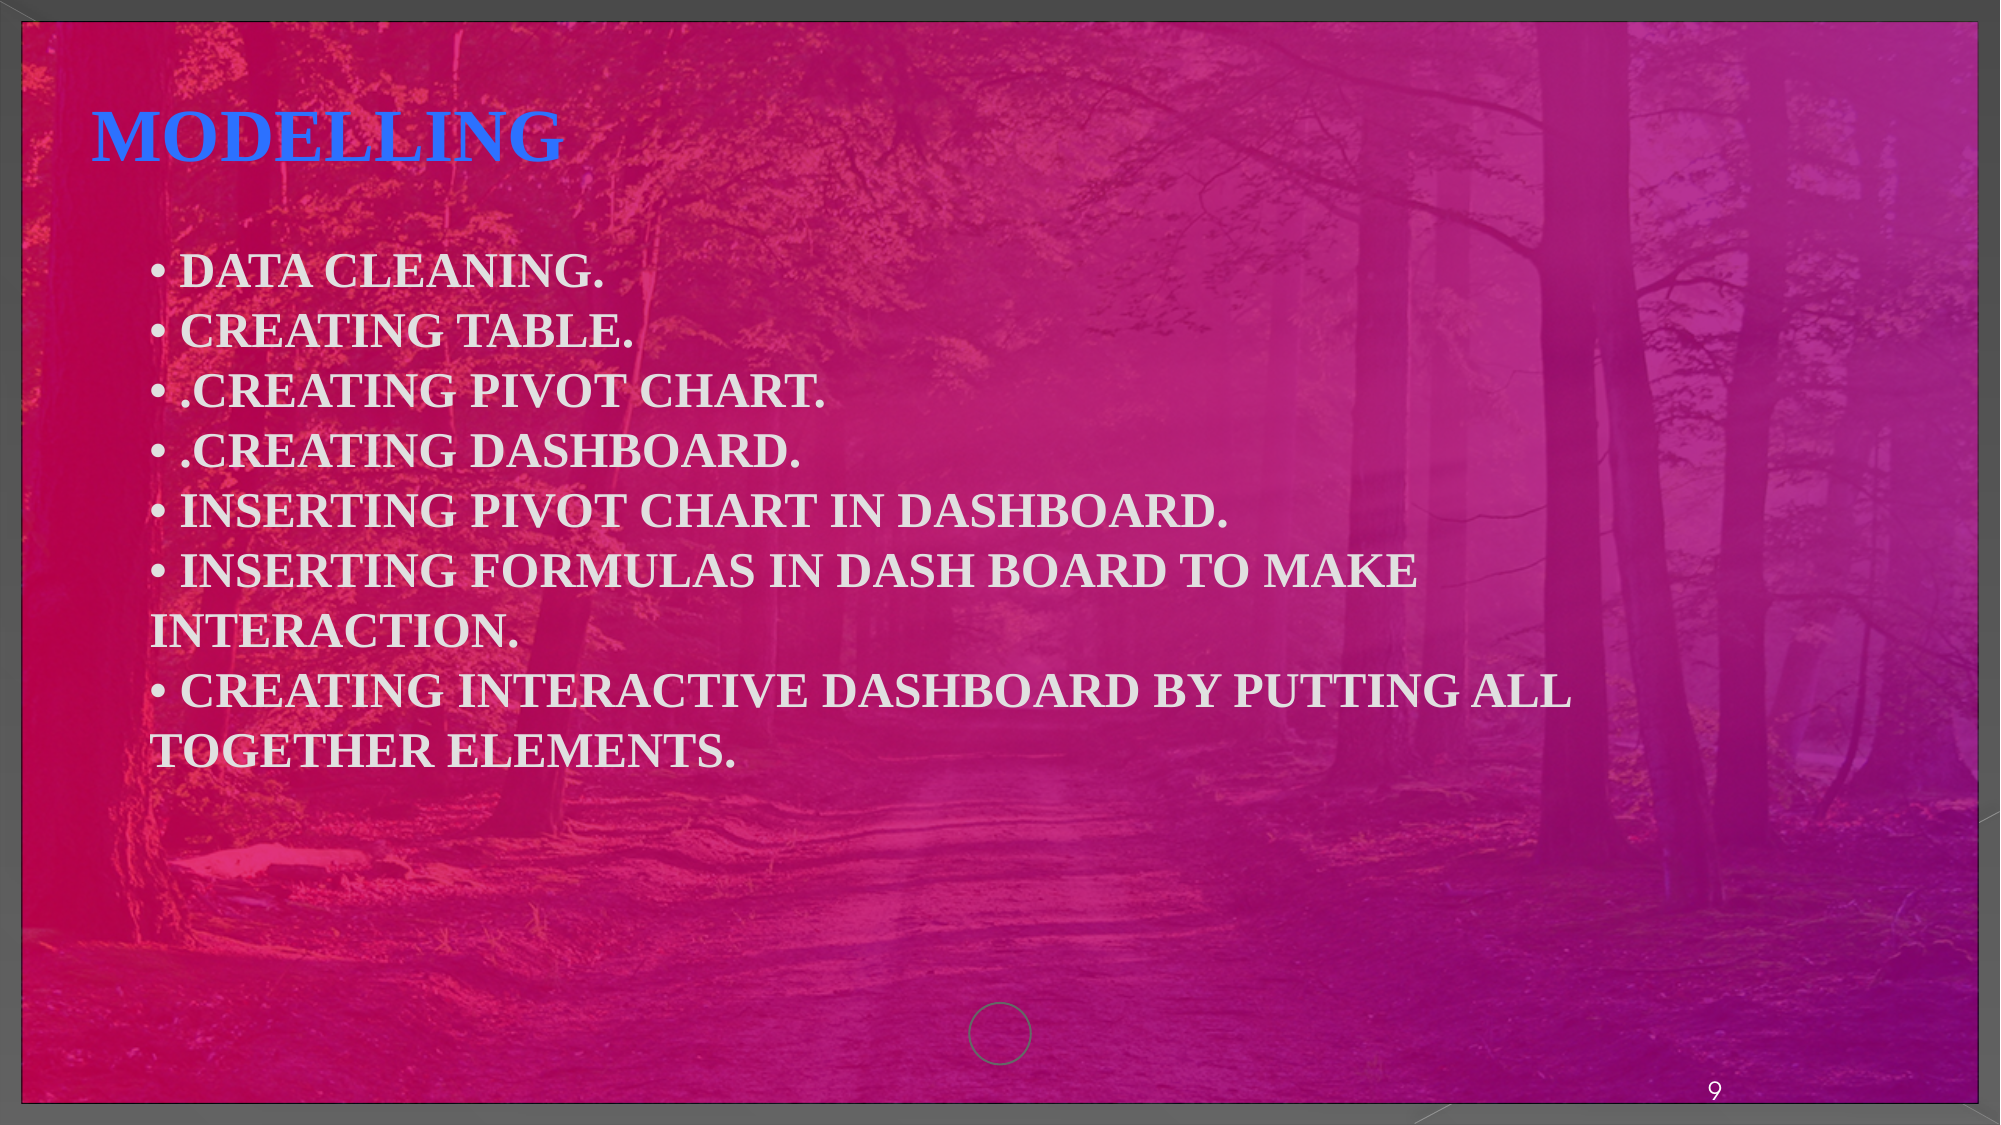

MODELLING
• DATA CLEANING.
• CREATING TABLE.
• .CREATING PIVOT CHART.
• .CREATING DASHBOARD.
• INSERTING PIVOT CHART IN DASHBOARD.
• INSERTING FORMULAS IN DASH BOARD TO MAKE
INTERACTION.
• CREATING INTERACTIVE DASHBOARD BY PUTTING ALL
TOGETHER ELEMENTS.

9